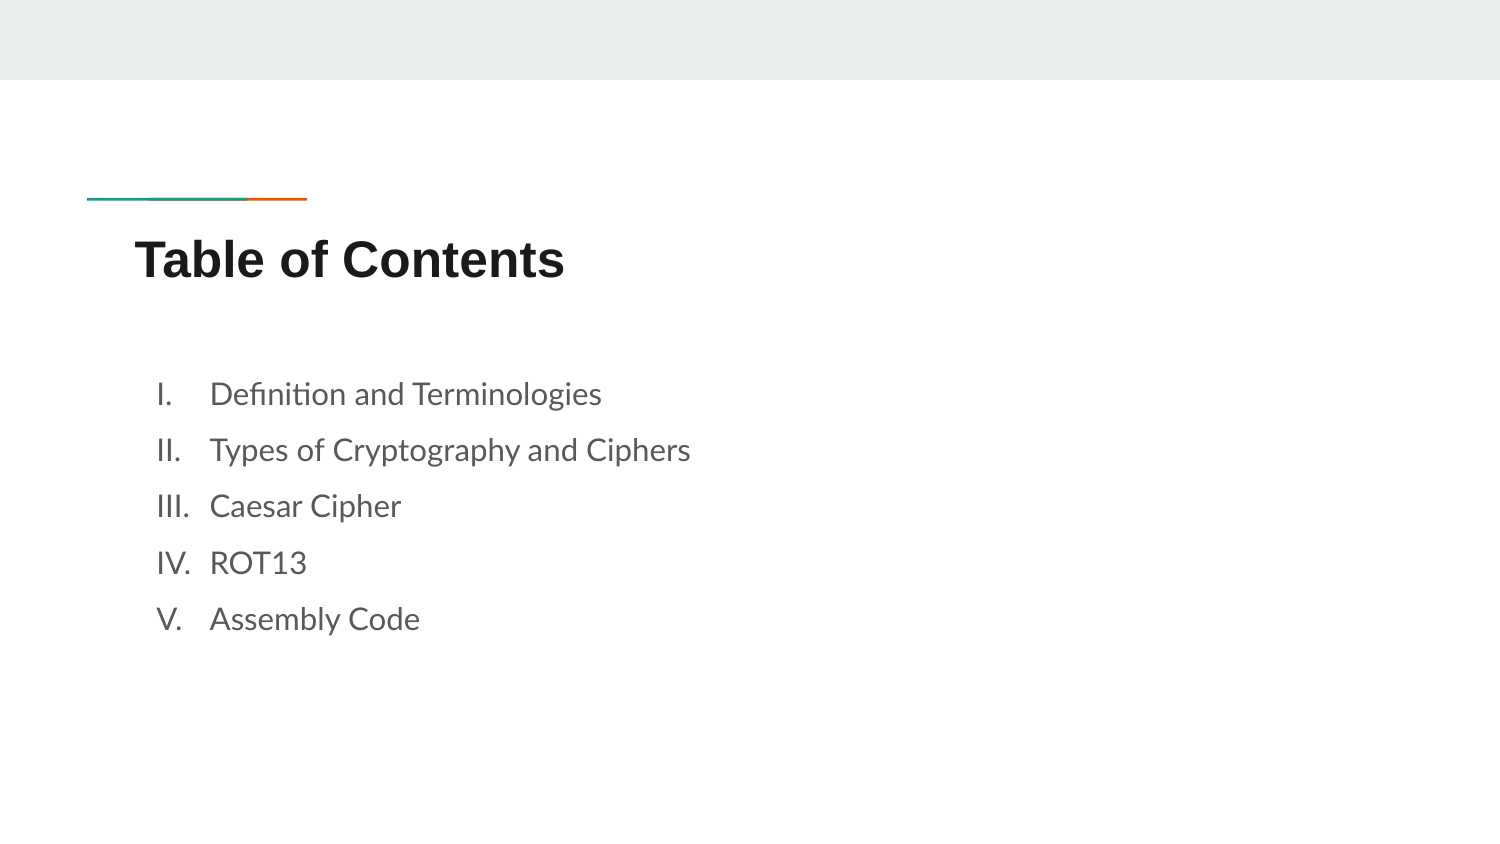

# Table of Contents
Definition and Terminologies
Types of Cryptography and Ciphers
Caesar Cipher
ROT13
Assembly Code